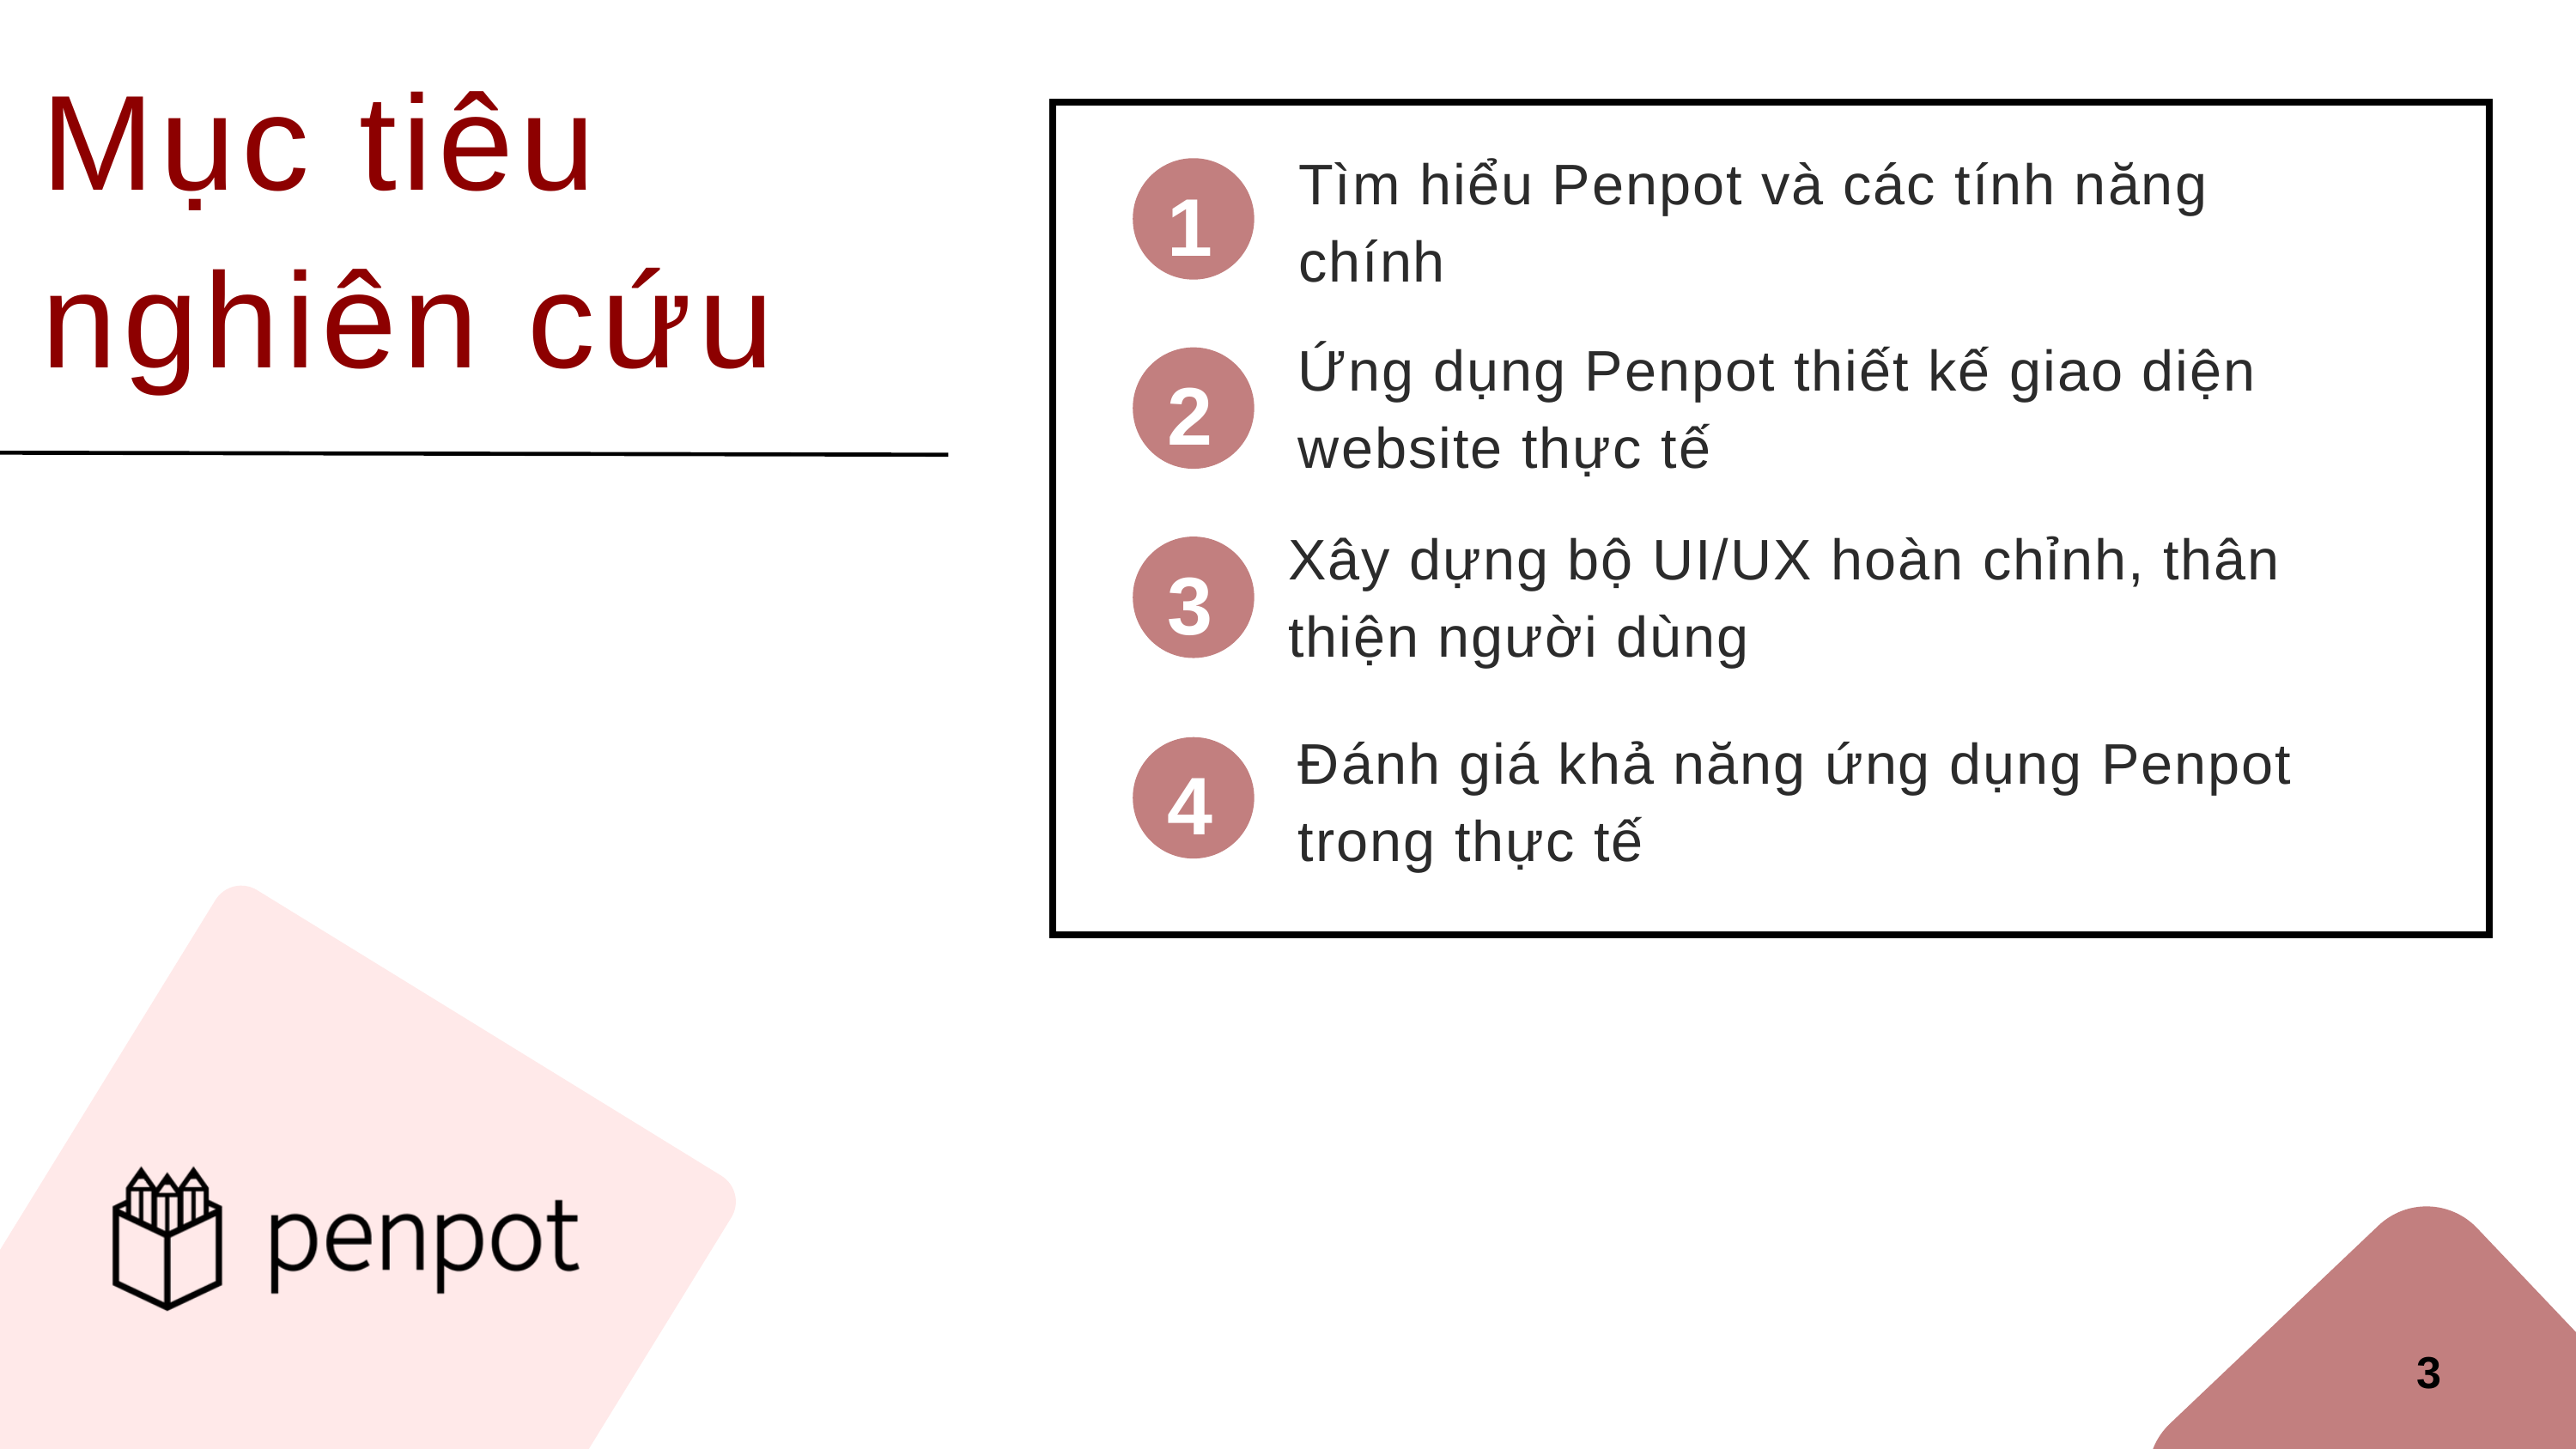

Mục tiêu nghiên cứu

Tìm hiểu Penpot và các tính năng chính
1

Ứng dụng Penpot thiết kế giao diện website thực tế
2

Xây dựng bộ UI/UX hoàn chỉnh, thân thiện người dùng
3

Đánh giá khả năng ứng dụng Penpot trong thực tế

4

3